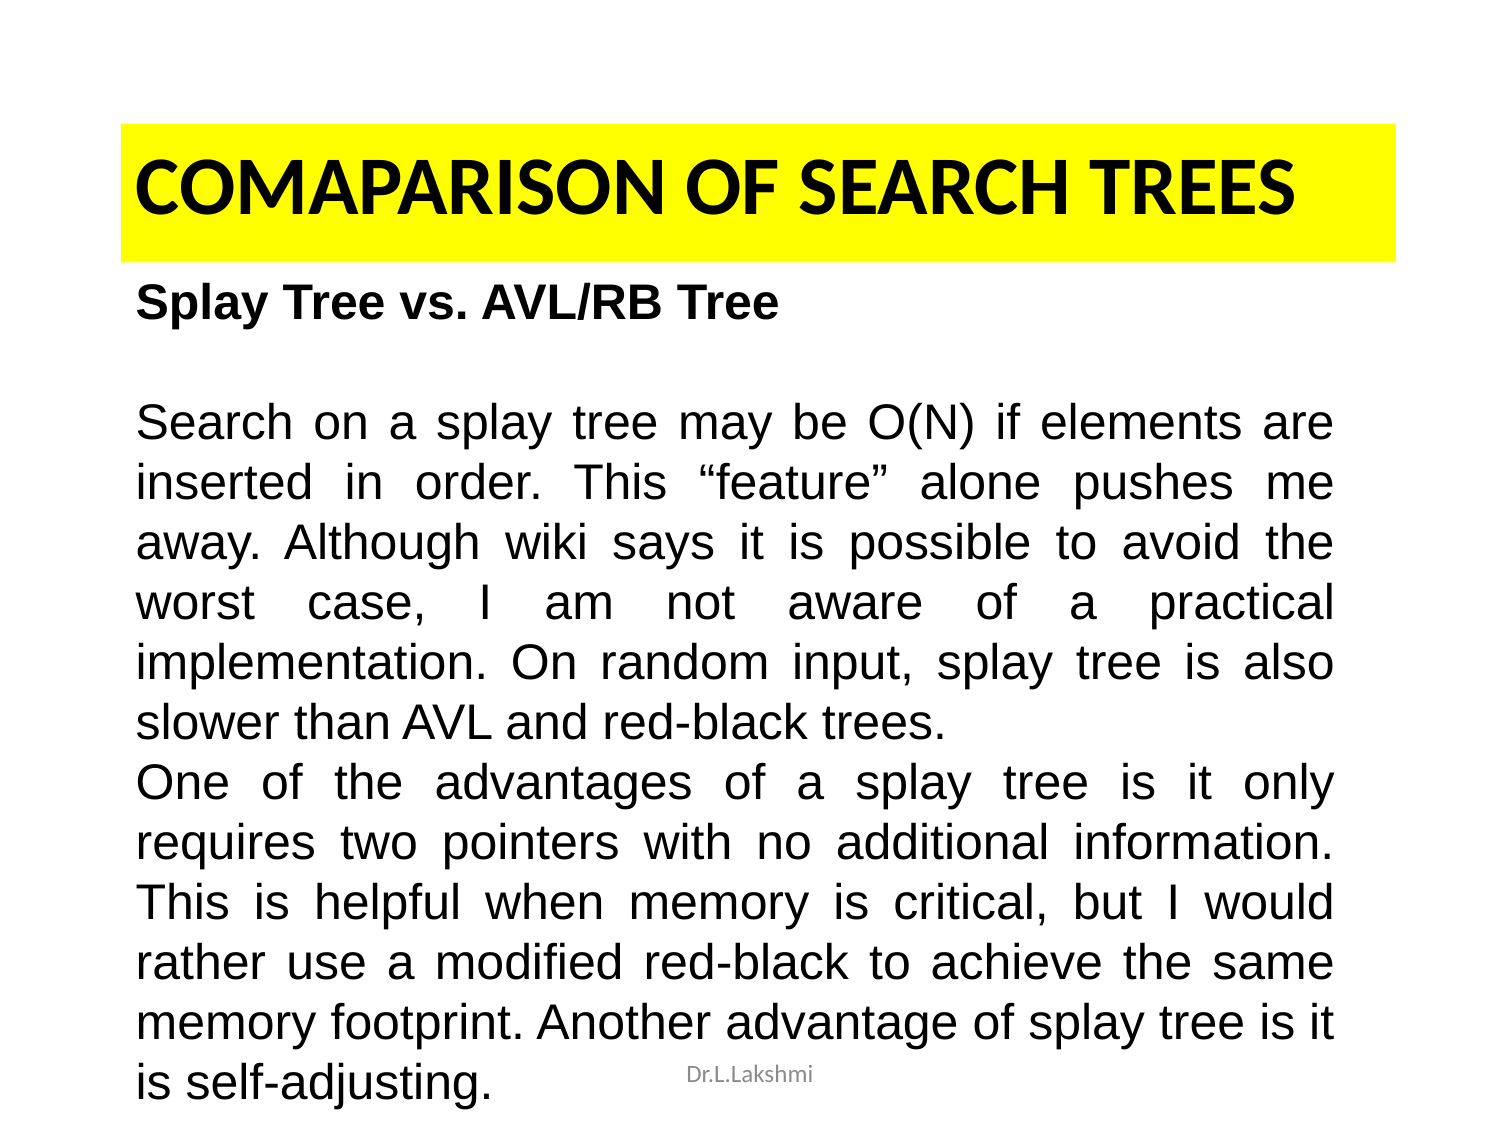

# COMAPARISON OF SEARCH TREES
Splay Tree vs. AVL/RB Tree

Search on a splay tree may be O(N) if elements are inserted in order. This “feature” alone pushes me away. Although wiki says it is possible to avoid the worst case, I am not aware of a practical implementation. On random input, splay tree is also slower than AVL and red-black trees.
One of the advantages of a splay tree is it only requires two pointers with no additional information. This is helpful when memory is critical, but I would rather use a modified red-black to achieve the same memory footprint. Another advantage of splay tree is it is self-adjusting.

Dr.L.Lakshmi